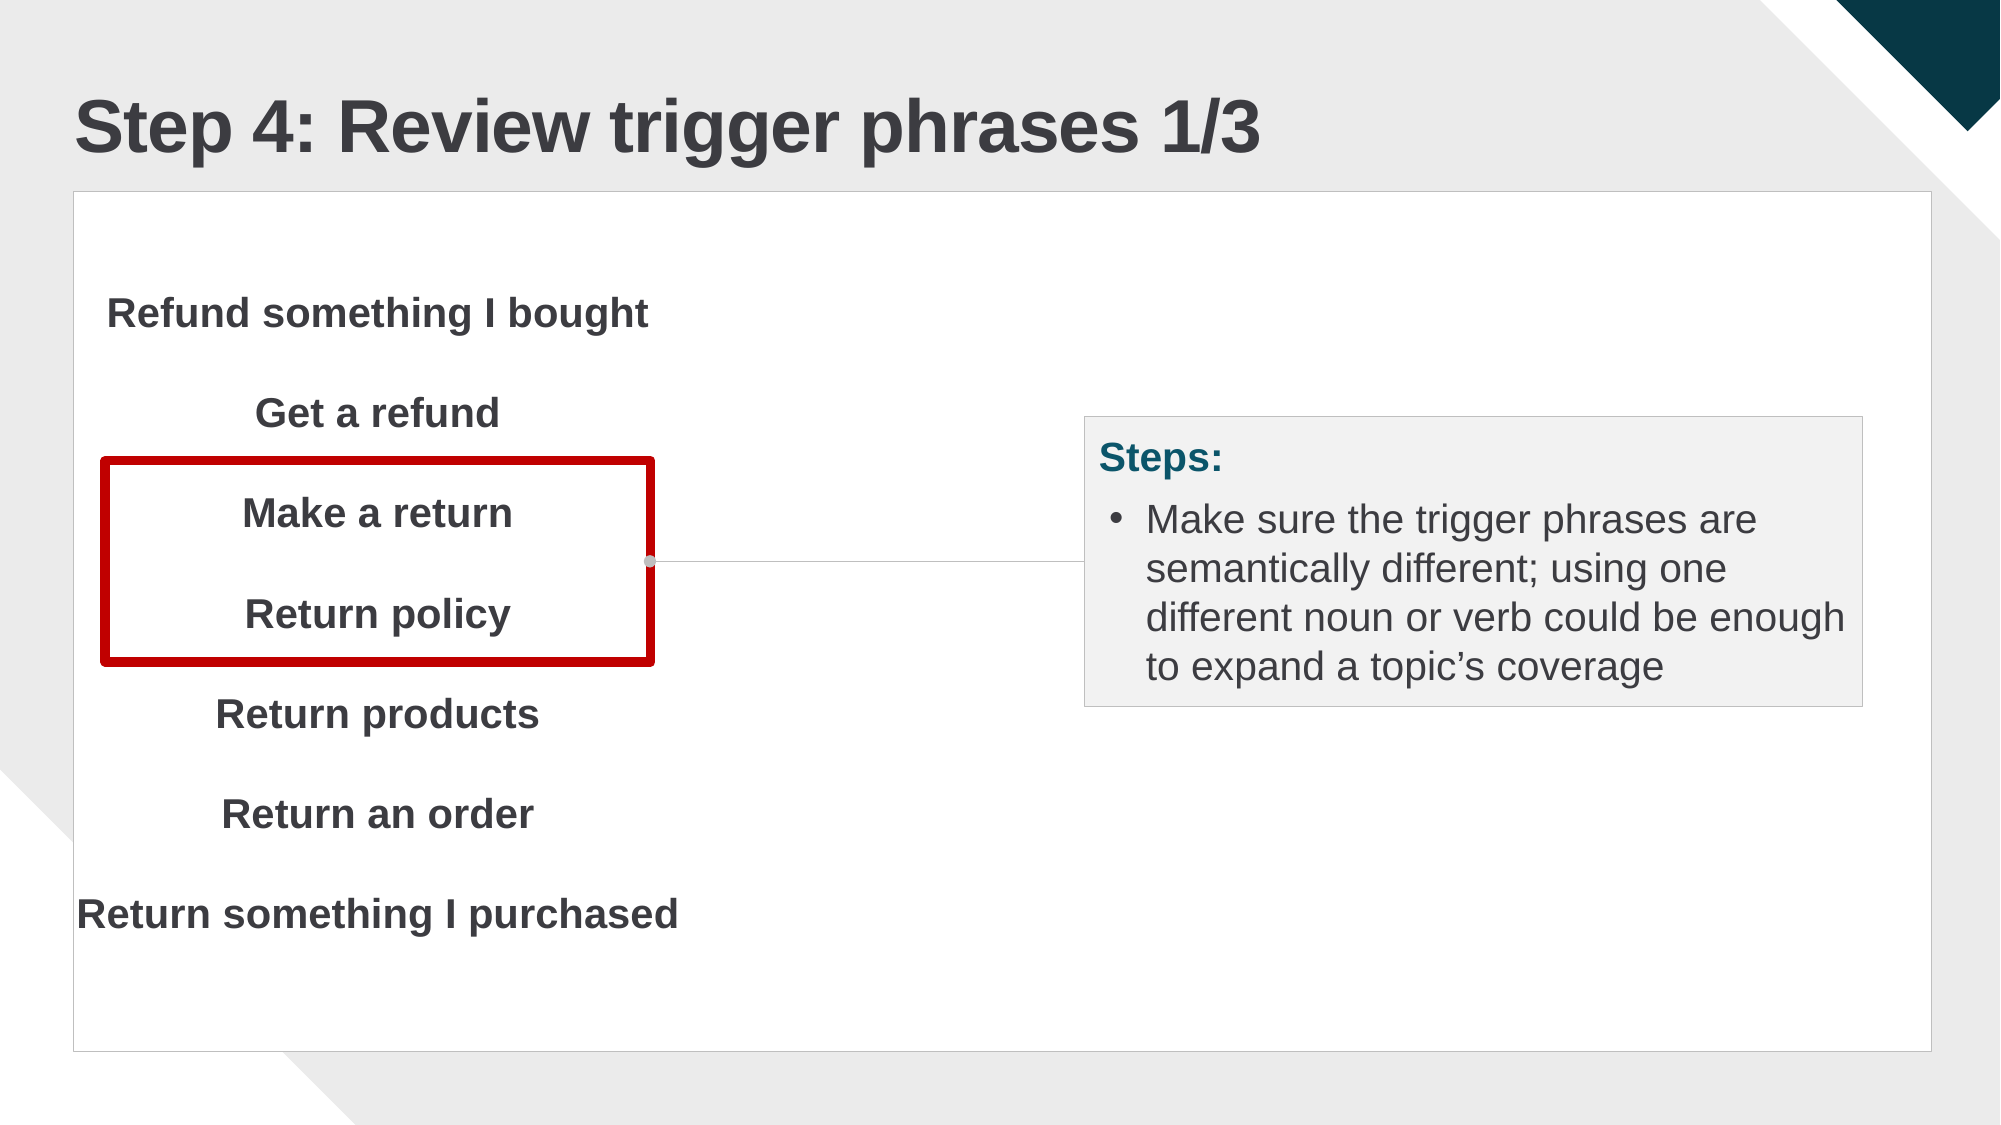

# Step 4: Review trigger phrases 1/3
Steps:
Make sure the trigger phrases are semantically different; using one different noun or verb could be enough to expand a topic’s coverage

Refund something I bought
Get a refund
Make a return
Return policy
Return products
Return an order
Return something I purchased